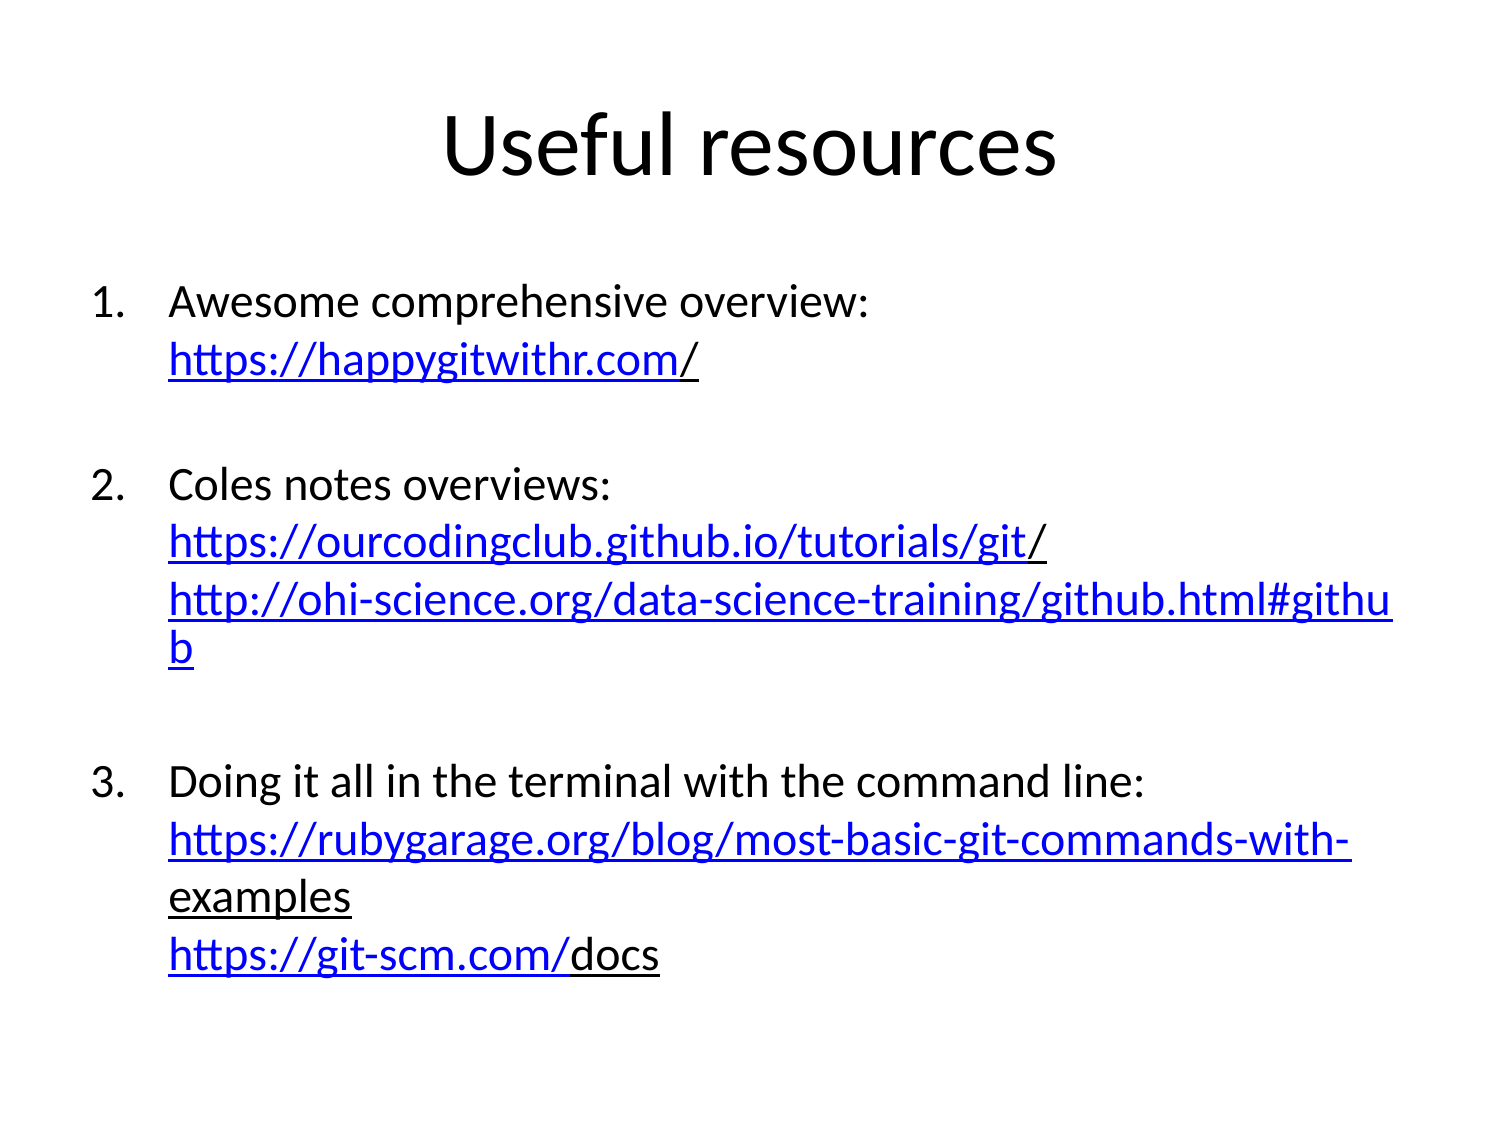

# Useful resources
Awesome comprehensive overview:
https://happygitwithr.com/
Coles notes overviews:
https://ourcodingclub.github.io/tutorials/git/
http://ohi-science.org/data-science-training/github.html#github

Doing it all in the terminal with the command line:
https://rubygarage.org/blog/most-basic-git-commands-with-examples
https://git-scm.com/docs